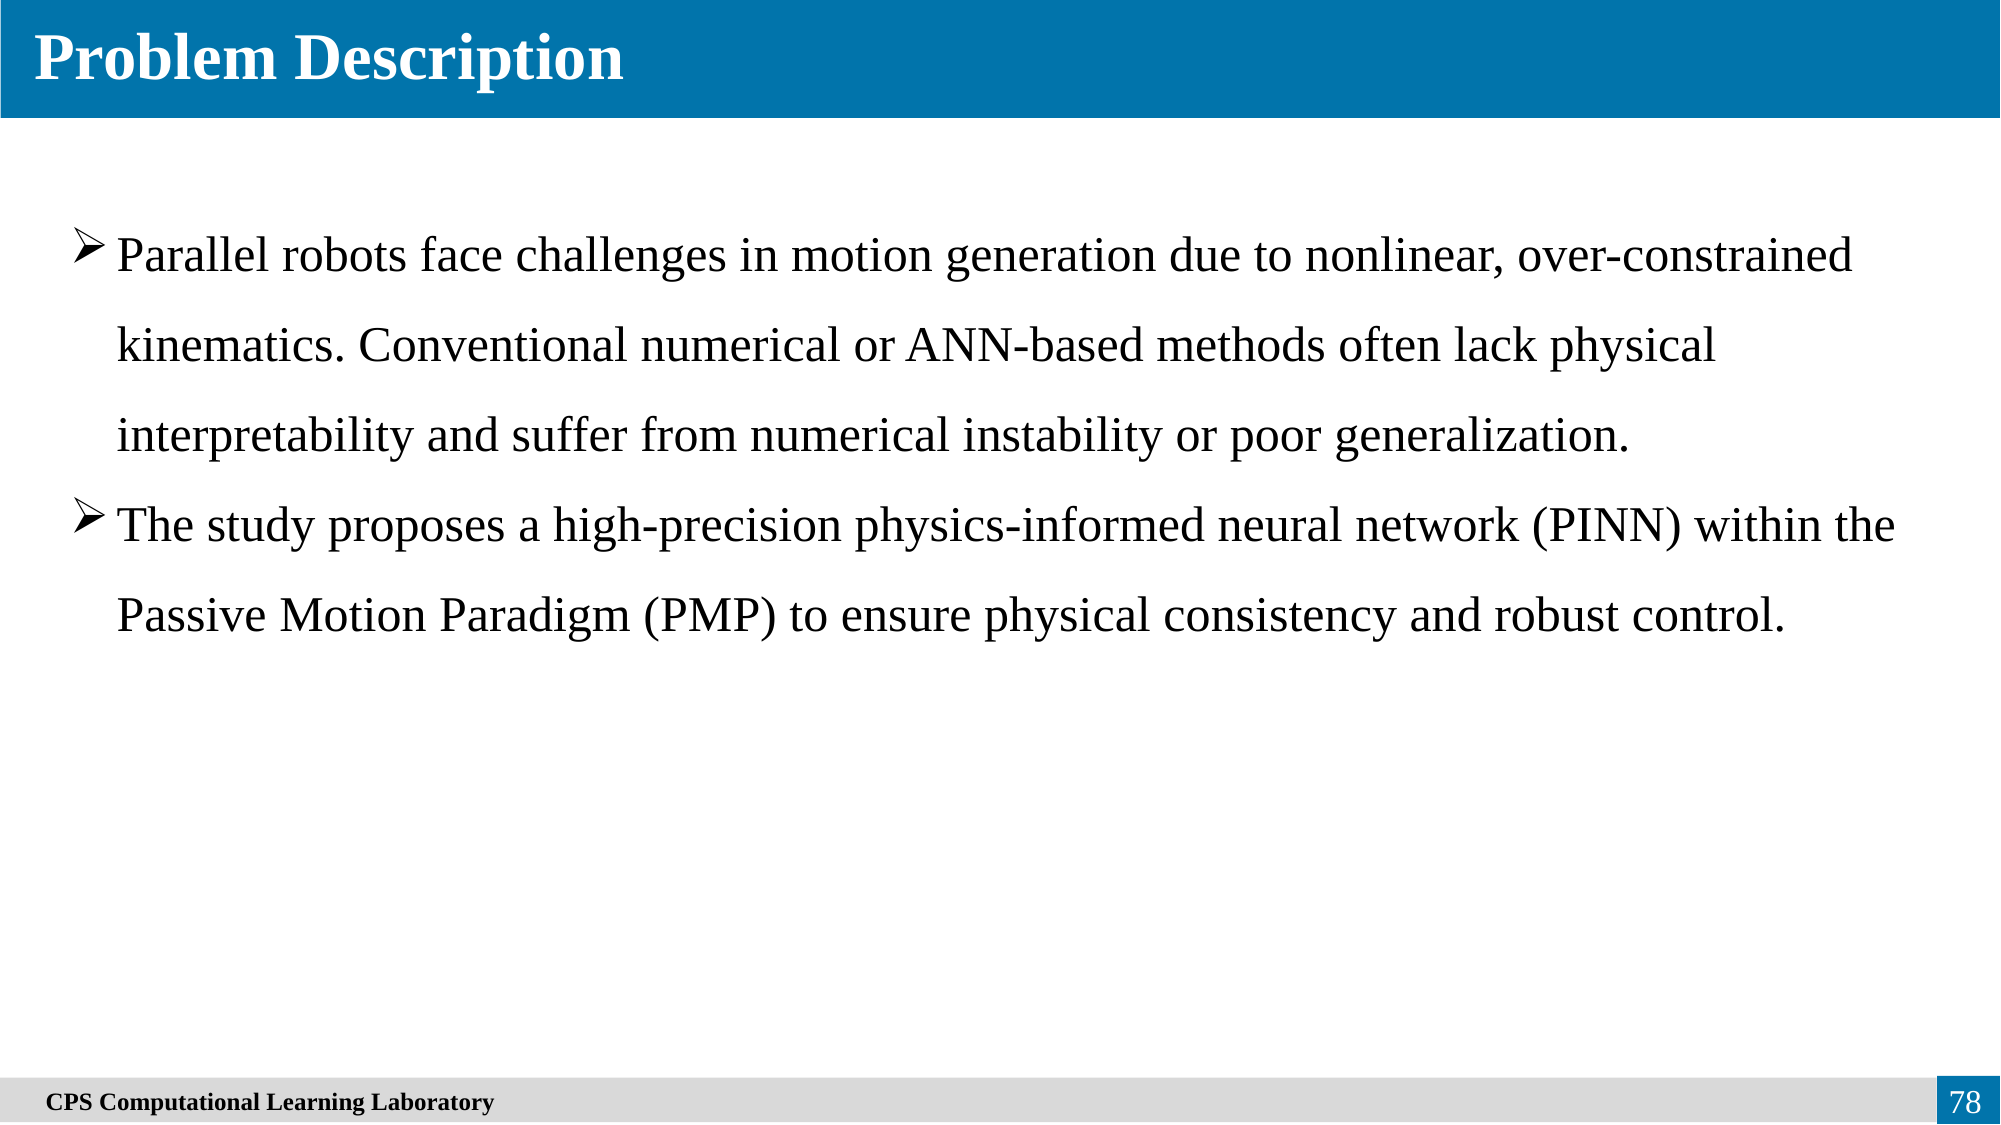

Problem Description
Parallel robots face challenges in motion generation due to nonlinear, over-constrained kinematics. Conventional numerical or ANN-based methods often lack physical interpretability and suffer from numerical instability or poor generalization.
The study proposes a high-precision physics-informed neural network (PINN) within the Passive Motion Paradigm (PMP) to ensure physical consistency and robust control.
78
　CPS Computational Learning Laboratory